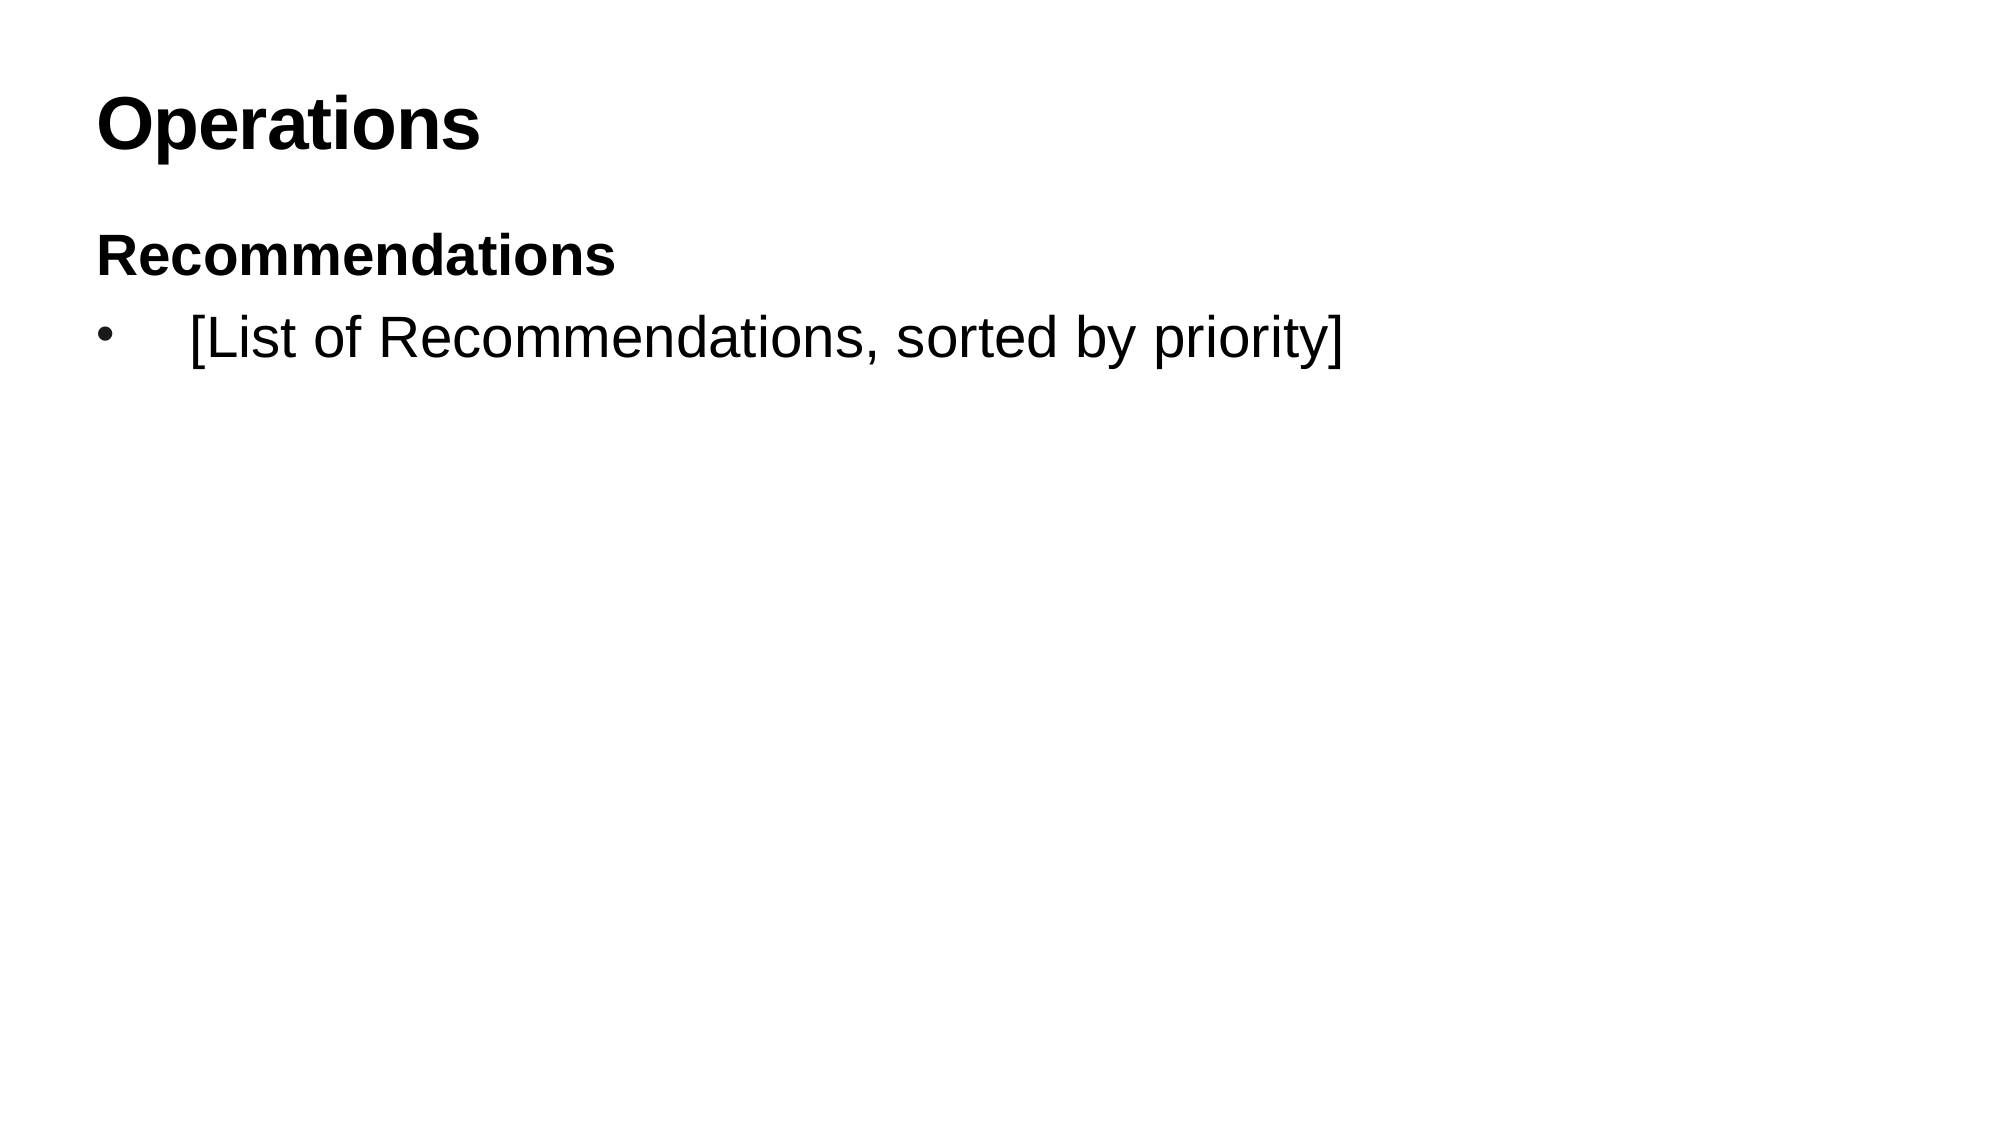

# Operations
Recommendations
[List of Recommendations, sorted by priority]